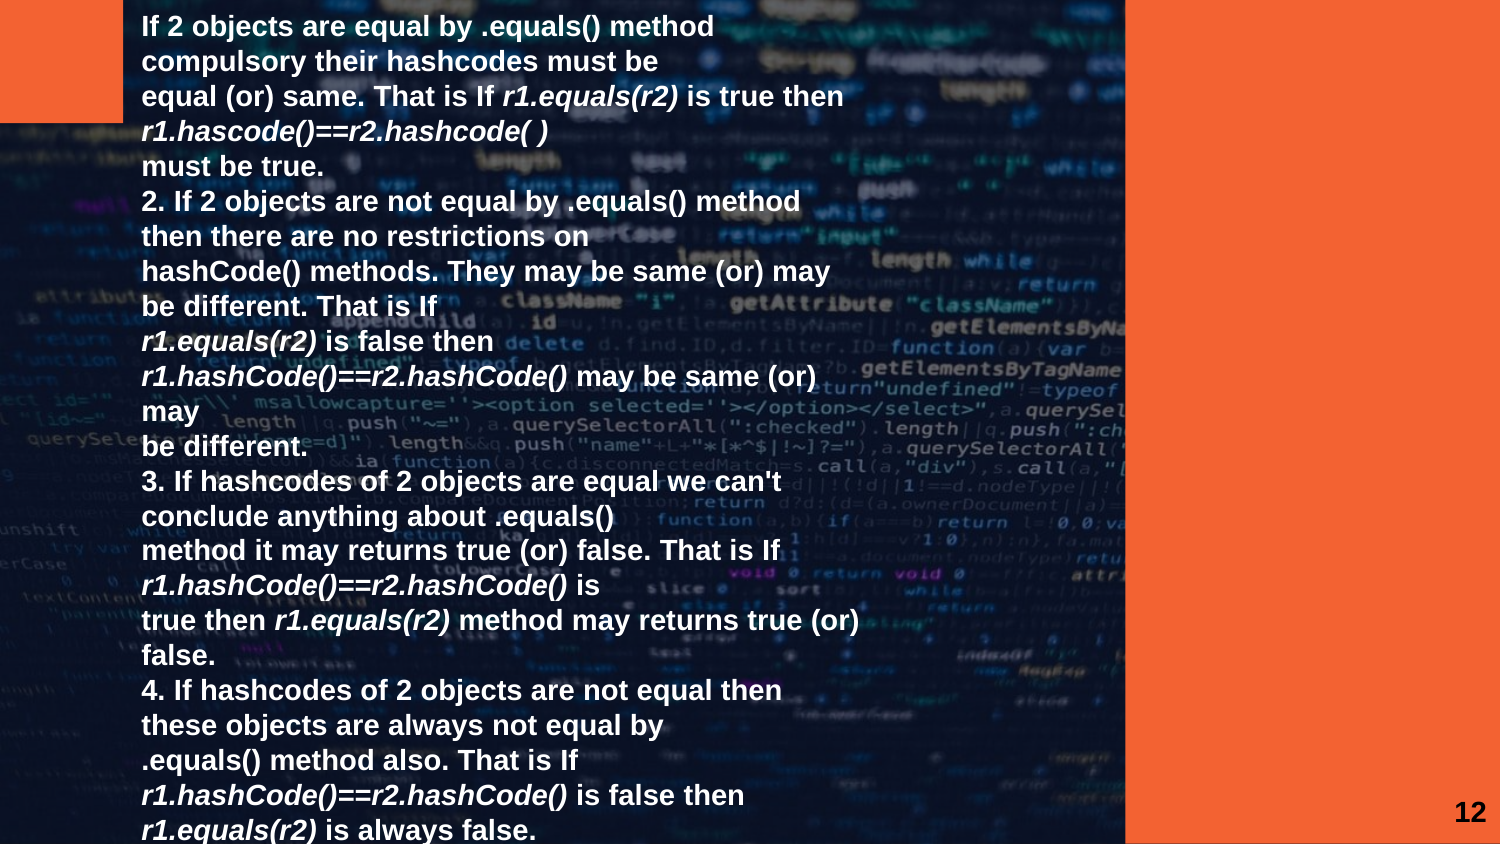

If 2 objects are equal by .equals() method compulsory their hashcodes must be
equal (or) same. That is If r1.equals(r2) is true then r1.hascode()==r2.hashcode( )
must be true.
2. If 2 objects are not equal by .equals() method then there are no restrictions on
hashCode() methods. They may be same (or) may be different. That is If
r1.equals(r2) is false then r1.hashCode()==r2.hashCode() may be same (or) may
be different.
3. If hashcodes of 2 objects are equal we can't conclude anything about .equals()
method it may returns true (or) false. That is If r1.hashCode()==r2.hashCode() is
true then r1.equals(r2) method may returns true (or) false.
4. If hashcodes of 2 objects are not equal then these objects are always not equal by
.equals() method also. That is If r1.hashCode()==r2.hashCode() is false then
r1.equals(r2) is always false.
12